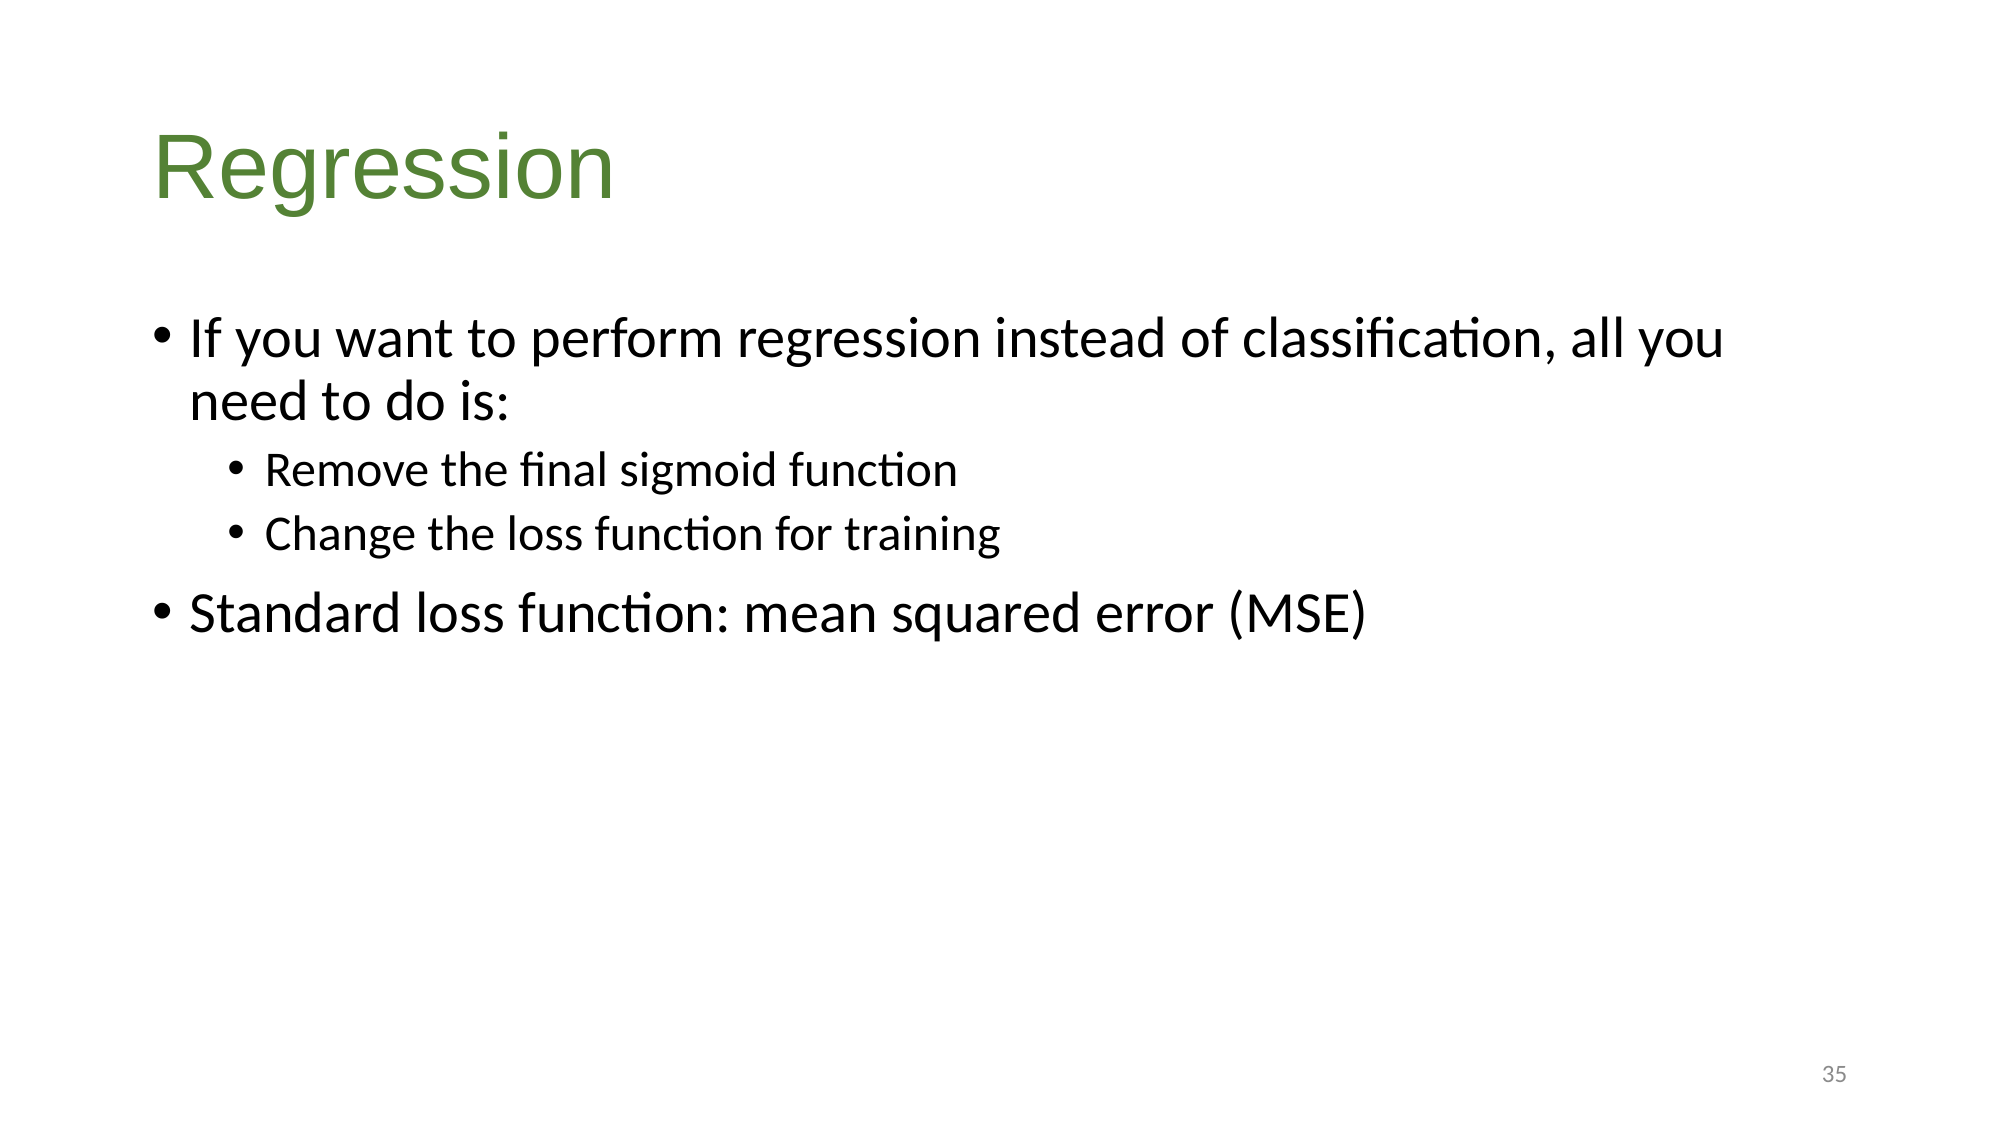

# Regression
If you want to perform regression instead of classification, all you need to do is:
Remove the final sigmoid function
Change the loss function for training
Standard loss function: mean squared error (MSE)

35